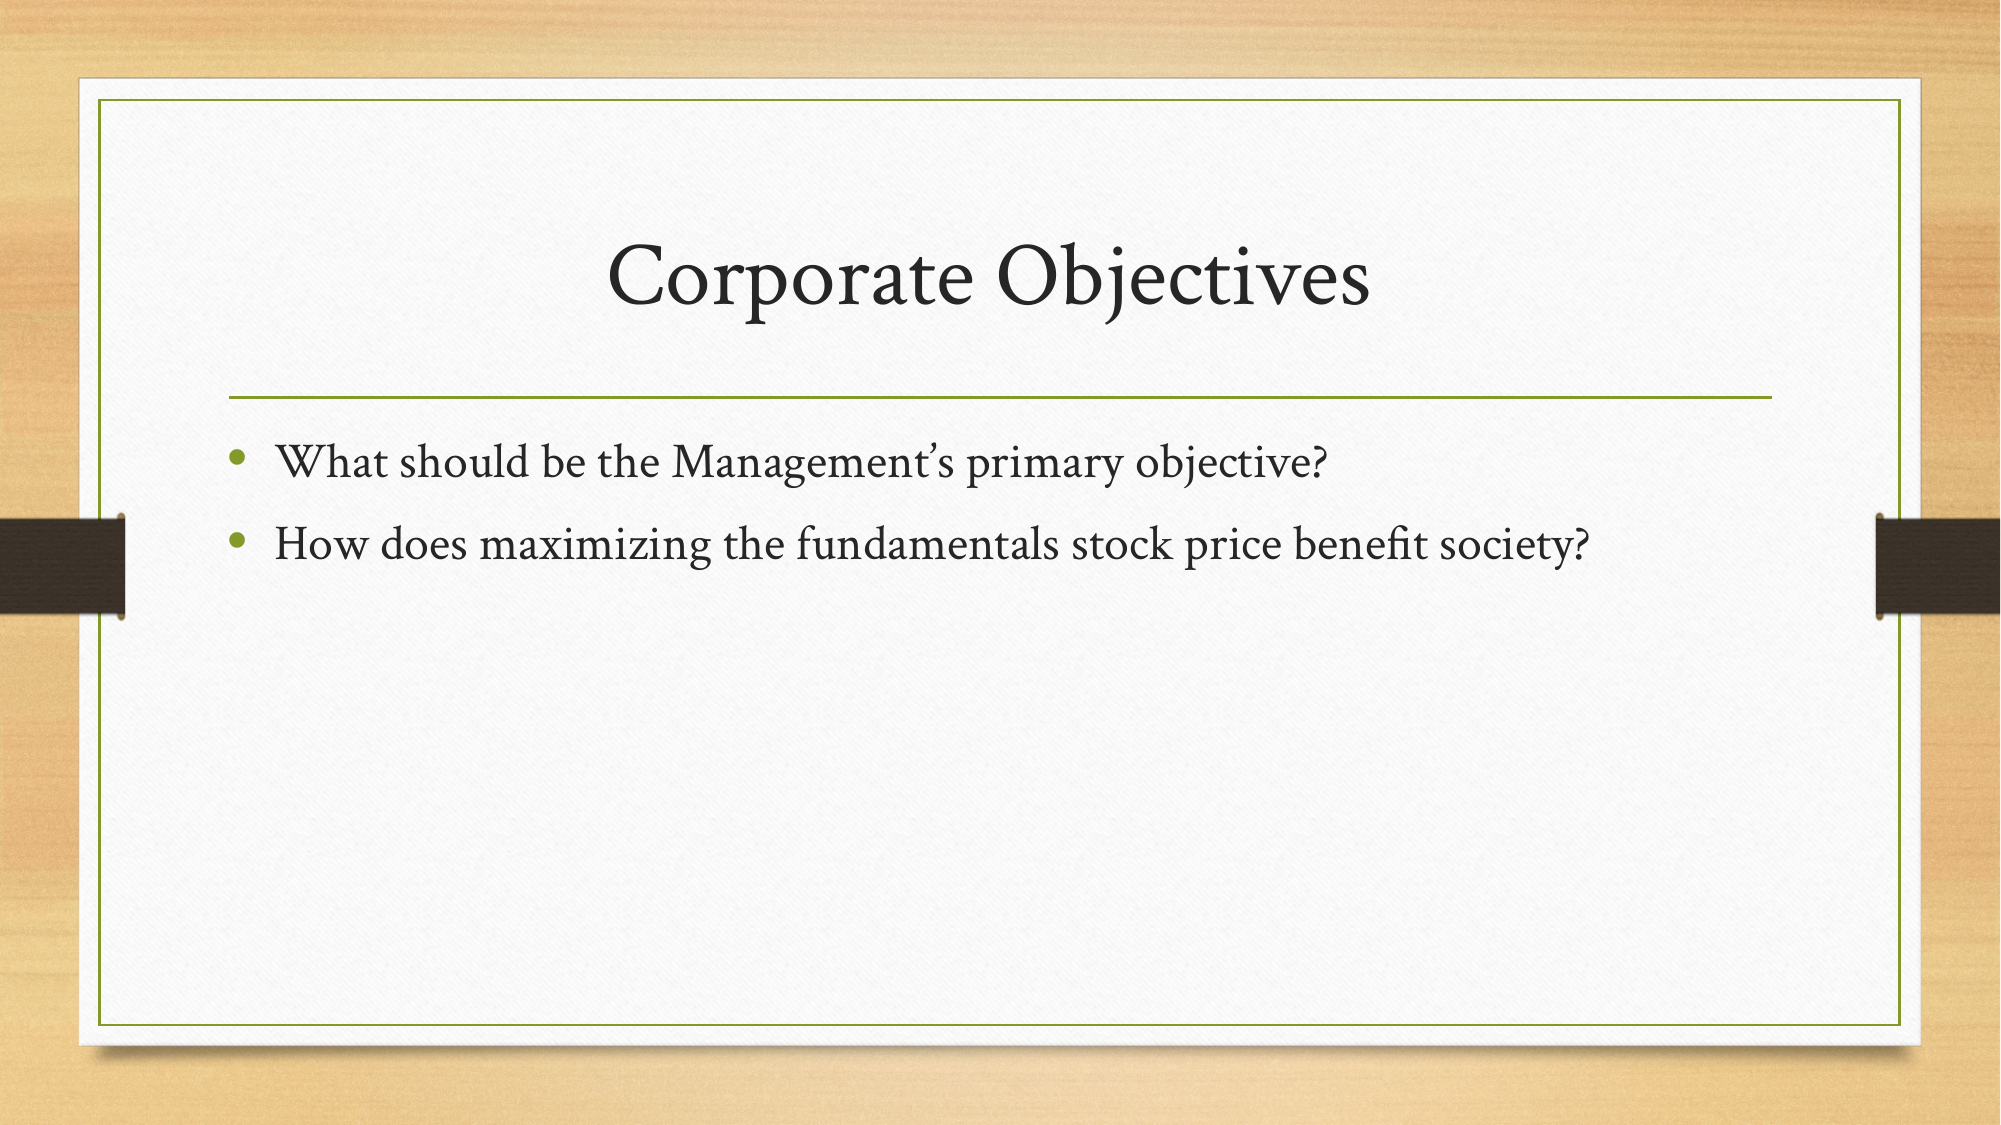

# Corporate Objectives
What should be the Management’s primary objective?
How does maximizing the fundamentals stock price benefit society?